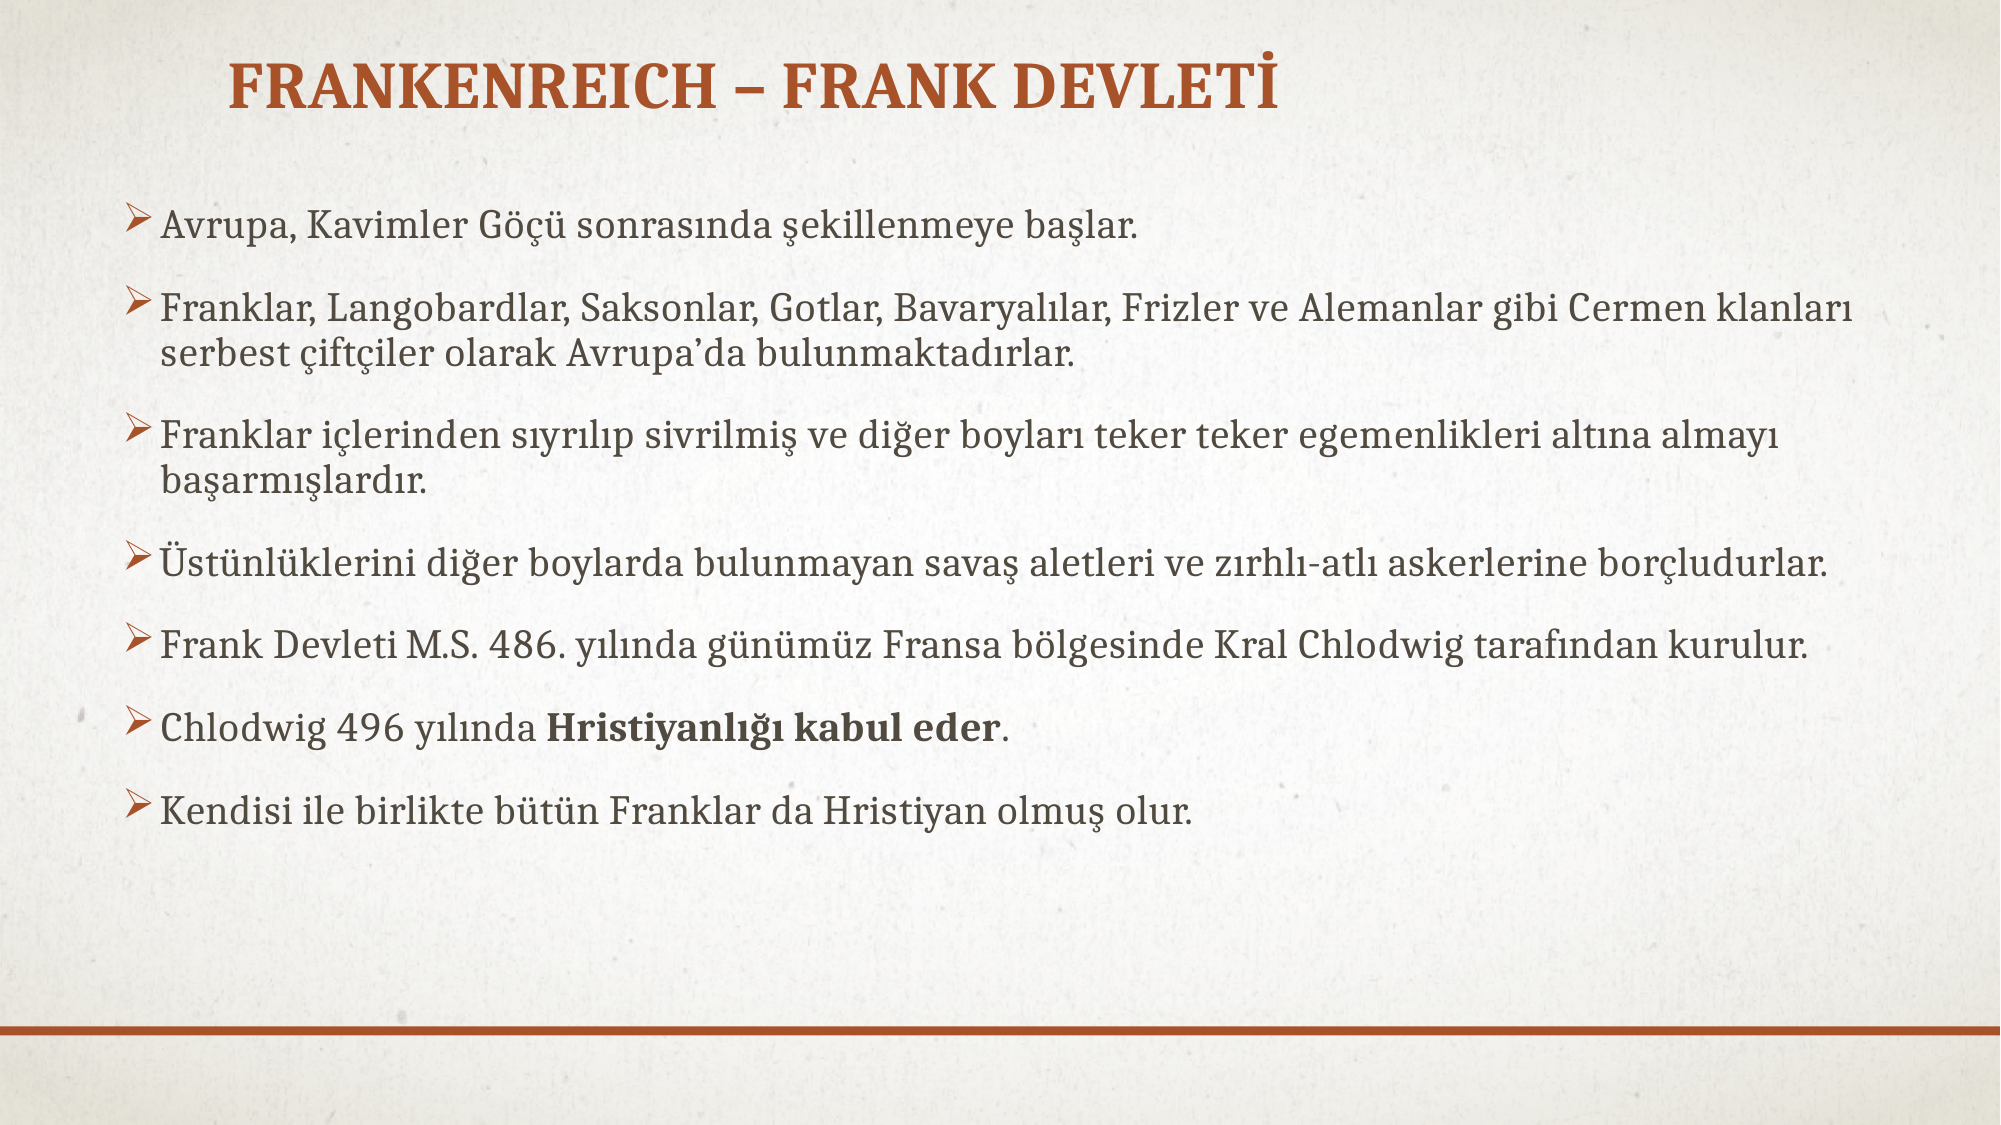

# FRANKENREICH – Frank Devleti
Avrupa, Kavimler Göçü sonrasında şekillenmeye başlar.
Franklar, Langobardlar, Saksonlar, Gotlar, Bavaryalılar, Frizler ve Alemanlar gibi Cermen klanları serbest çiftçiler olarak Avrupa’da bulunmaktadırlar.
Franklar içlerinden sıyrılıp sivrilmiş ve diğer boyları teker teker egemenlikleri altına almayı başarmışlardır.
Üstünlüklerini diğer boylarda bulunmayan savaş aletleri ve zırhlı-atlı askerlerine borçludurlar.
Frank Devleti M.S. 486. yılında günümüz Fransa bölgesinde Kral Chlodwig tarafından kurulur.
Chlodwig 496 yılında Hristiyanlığı kabul eder.
Kendisi ile birlikte bütün Franklar da Hristiyan olmuş olur.